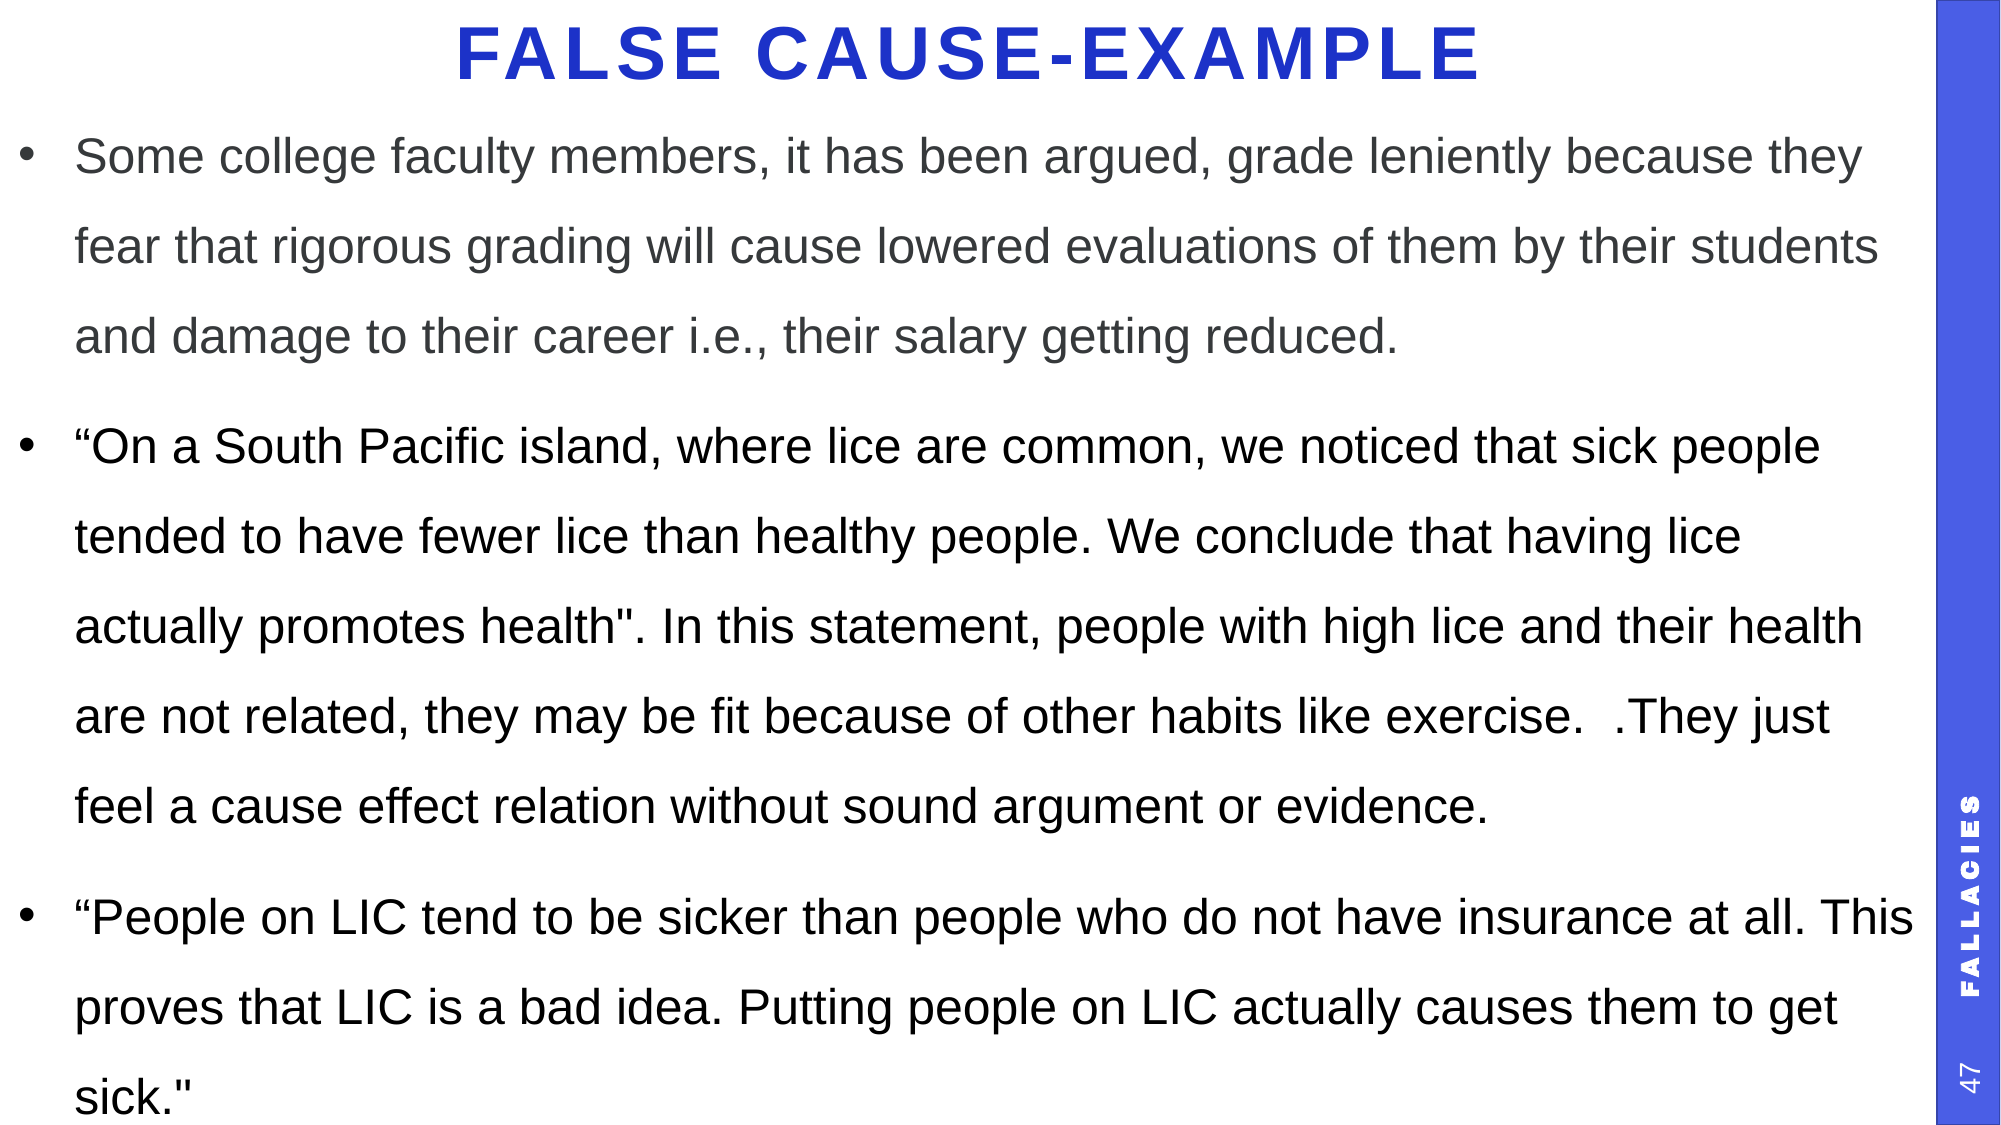

# False Cause-Example
Some college faculty members, it has been argued, grade leniently because they fear that rigorous grading will cause lowered evaluations of them by their students and damage to their career i.e., their salary getting reduced.
“On a South Pacific island, where lice are common, we noticed that sick people tended to have fewer lice than healthy people. We conclude that having lice actually promotes health". In this statement, people with high lice and their health are not related, they may be fit because of other habits like exercise.  .They just feel a cause effect relation without sound argument or evidence.
“People on LIC tend to be sicker than people who do not have insurance at all. This proves that LIC is a bad idea. Putting people on LIC actually causes them to get sick."

Fallacies
47